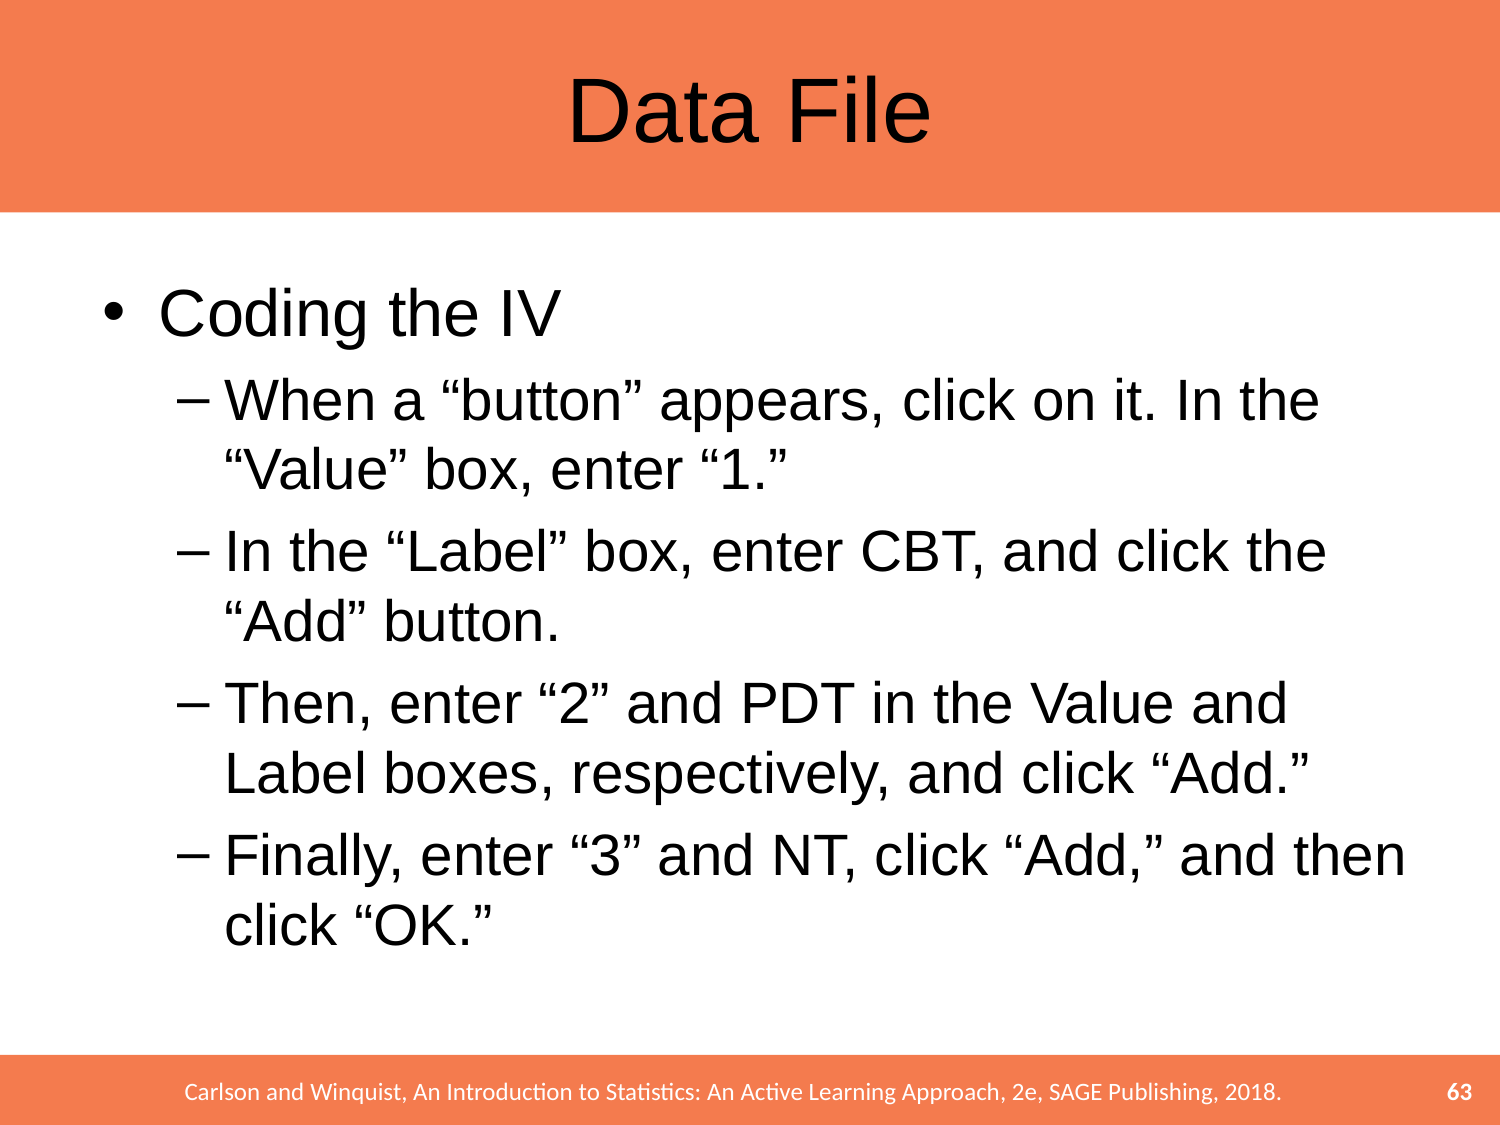

# Data File
Coding the IV
When a “button” appears, click on it. In the “Value” box, enter “1.”
In the “Label” box, enter CBT, and click the  “Add” button.
Then, enter “2” and PDT in the Value and Label boxes, respectively, and click “Add.”
Finally, enter “3” and NT, click “Add,” and then click “OK.”

63
Carlson and Winquist, An Introduction to Statistics: An Active Learning Approach, 2e, SAGE Publishing, 2018.